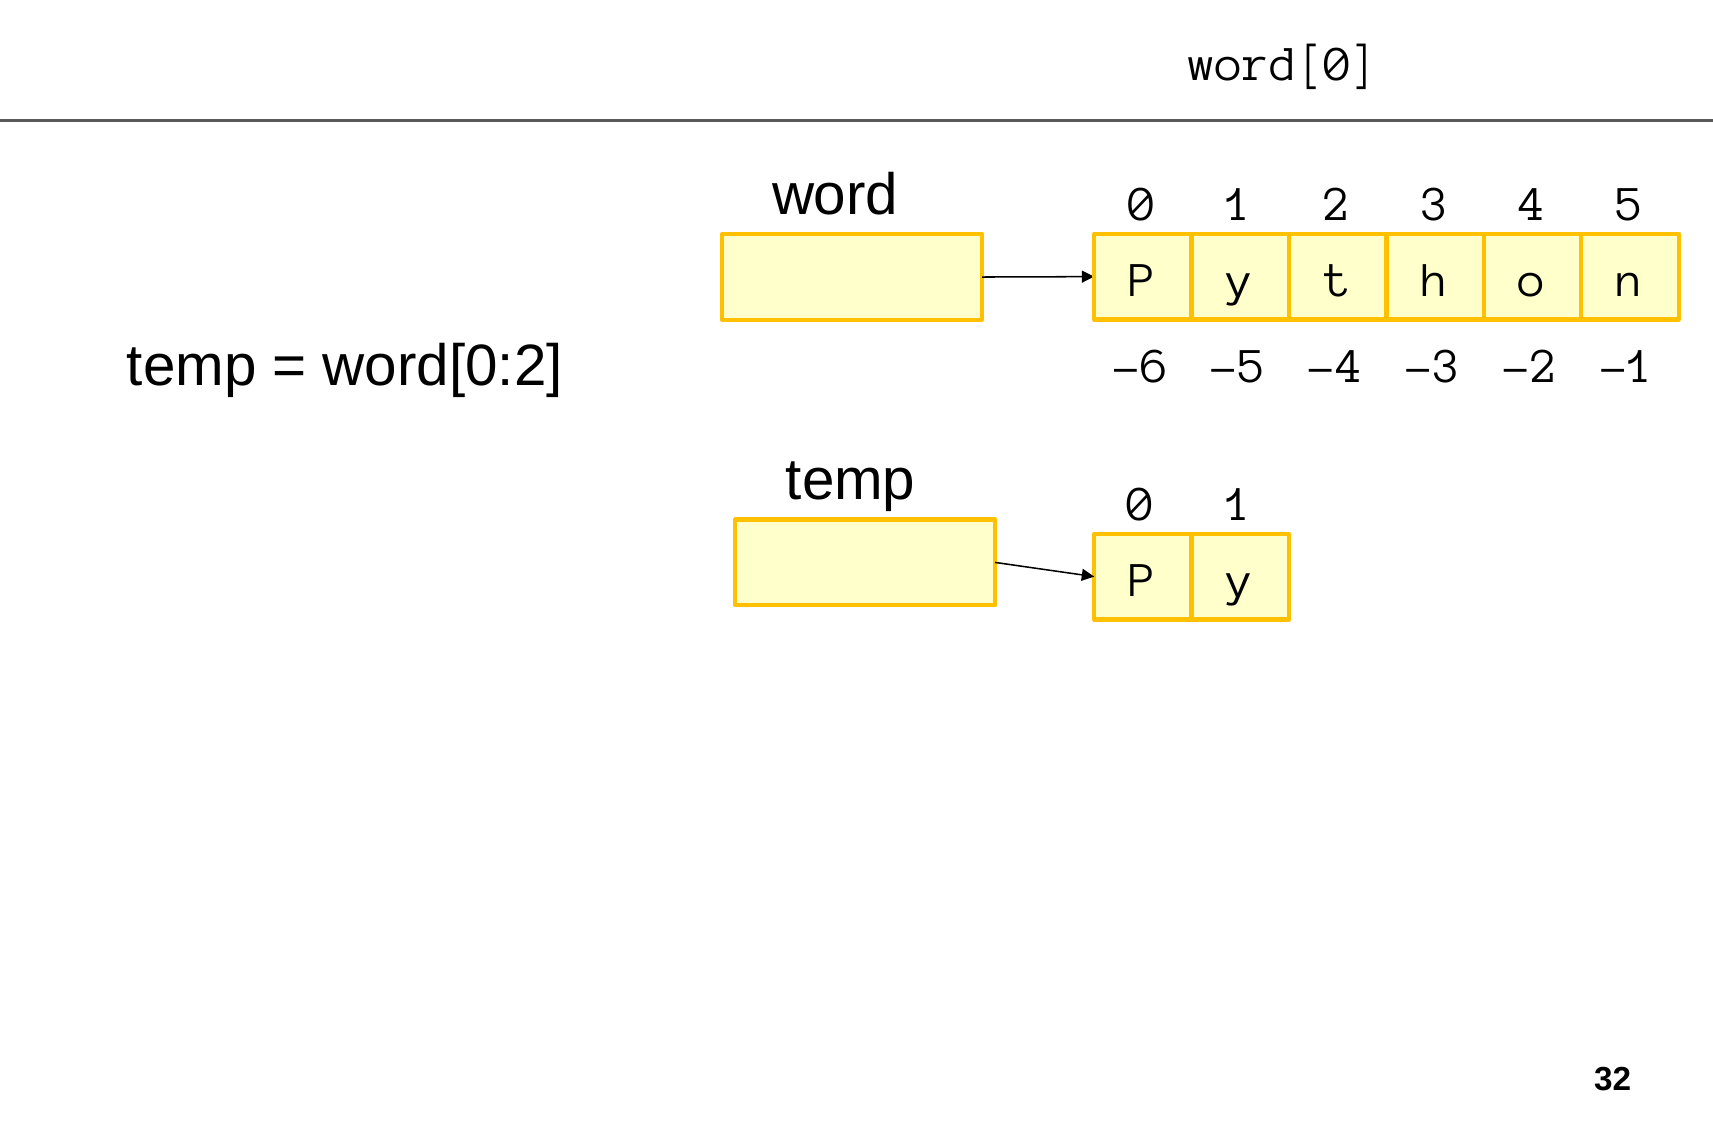

word[0]
word
0
1
2
3
4
5
P
y
t
h
o
n

temp = word[0:2]
-6
-5
-4
-3
-2
-1
temp
0
1

P
y